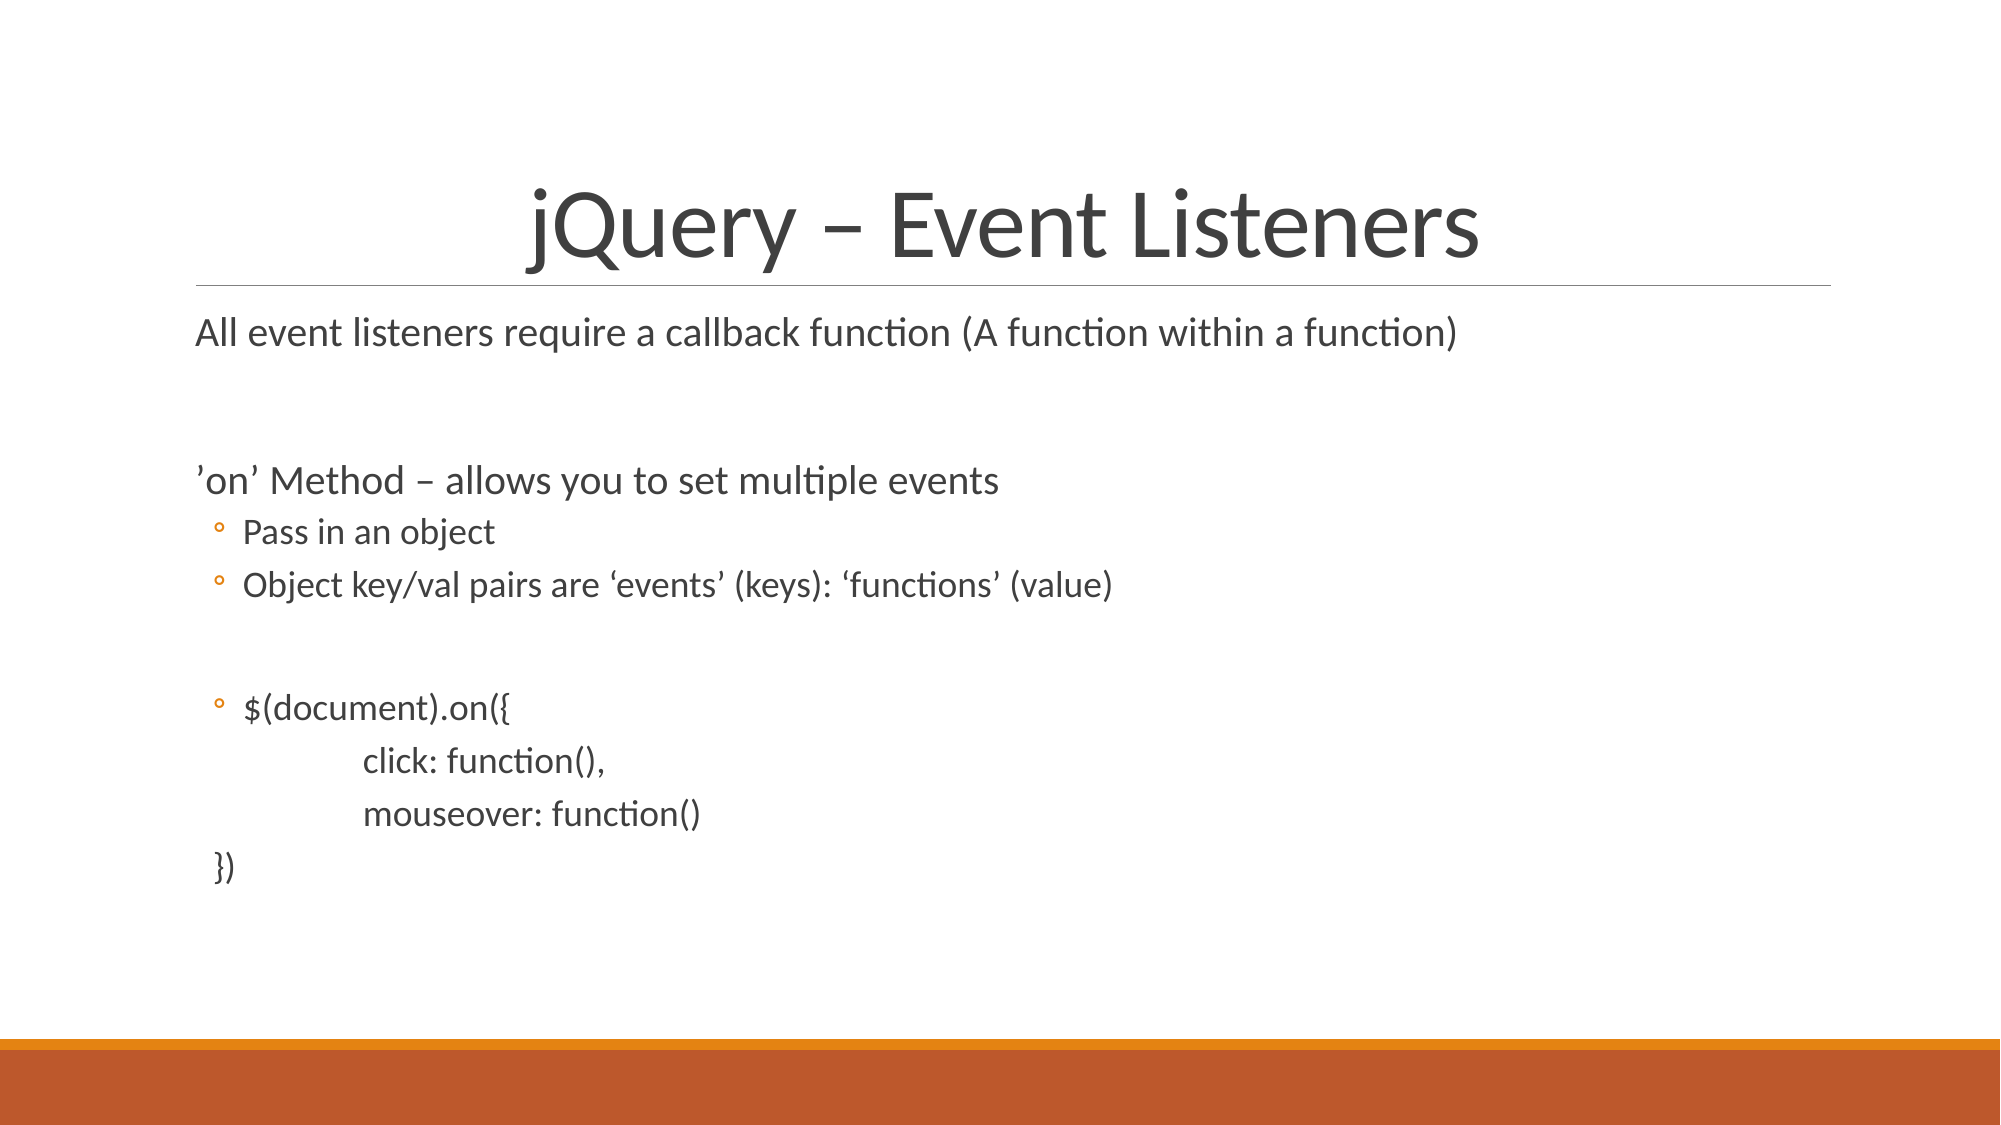

# jQuery – Event Listeners
All event listeners require a callback function (A function within a function)

’on’ Method – allows you to set multiple events
Pass in an object
Object key/val pairs are ‘events’ (keys): ‘functions’ (value)

$(document).on({
	click: function(),
	mouseover: function()
})